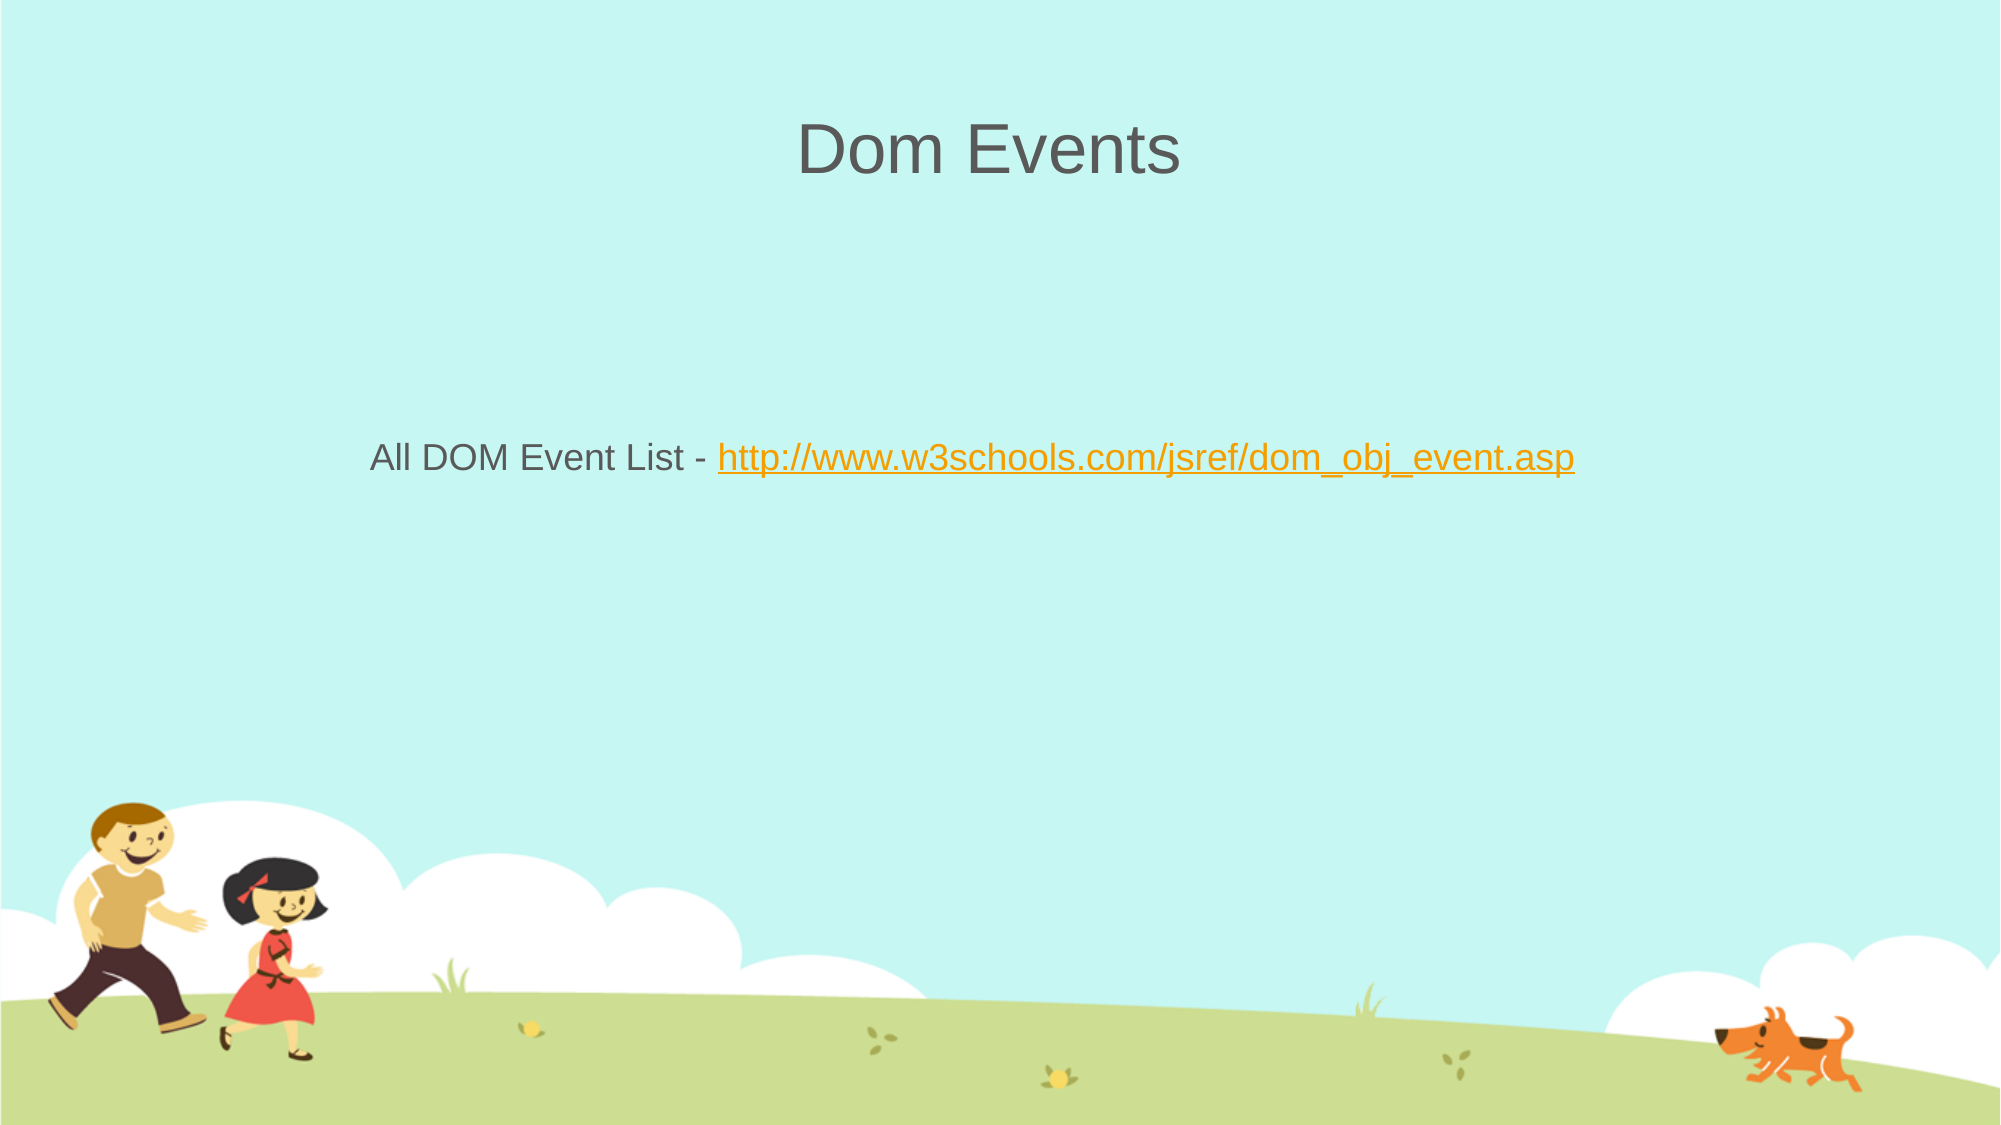

# Dom Events
All DOM Event List - http://www.w3schools.com/jsref/dom_obj_event.asp